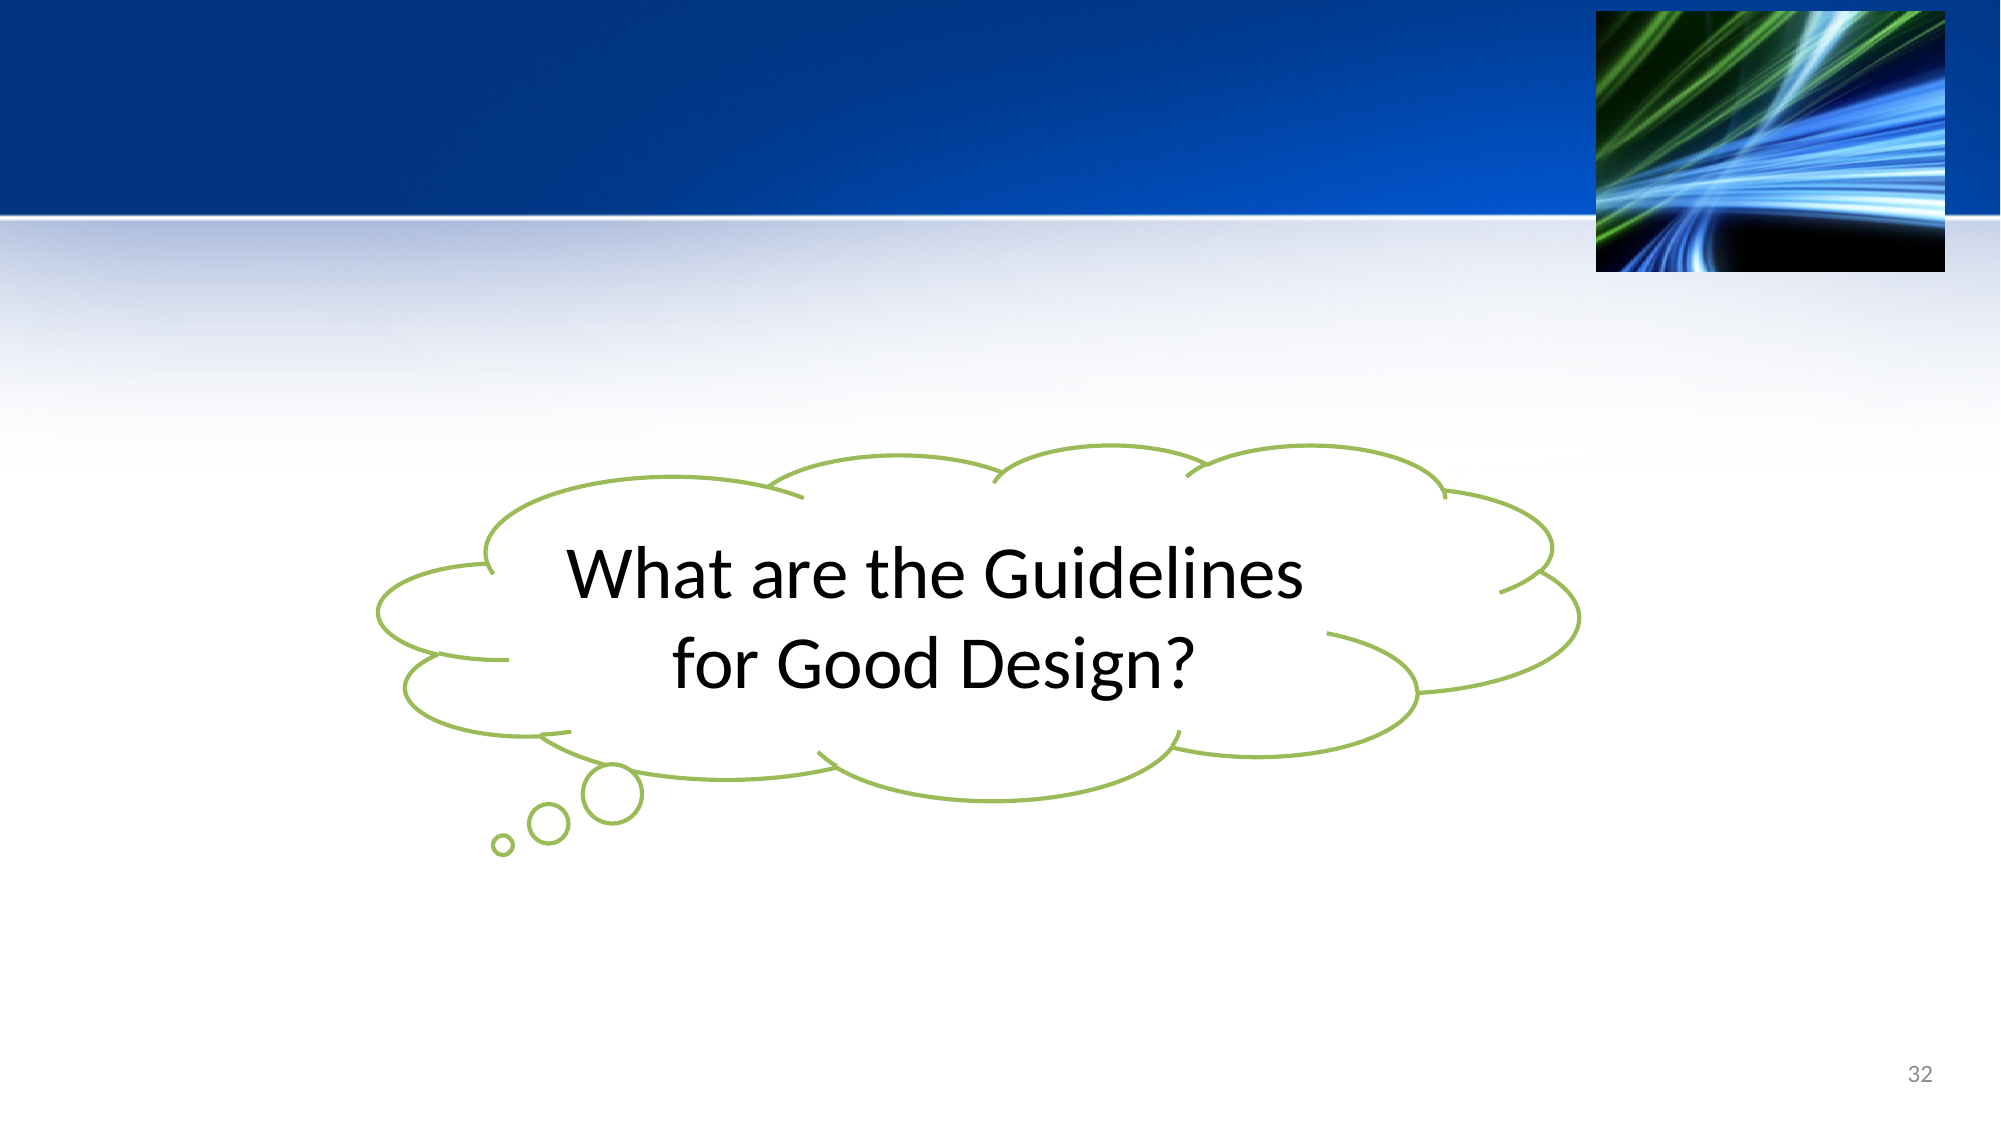

What are the Guidelines for Good Design?
32